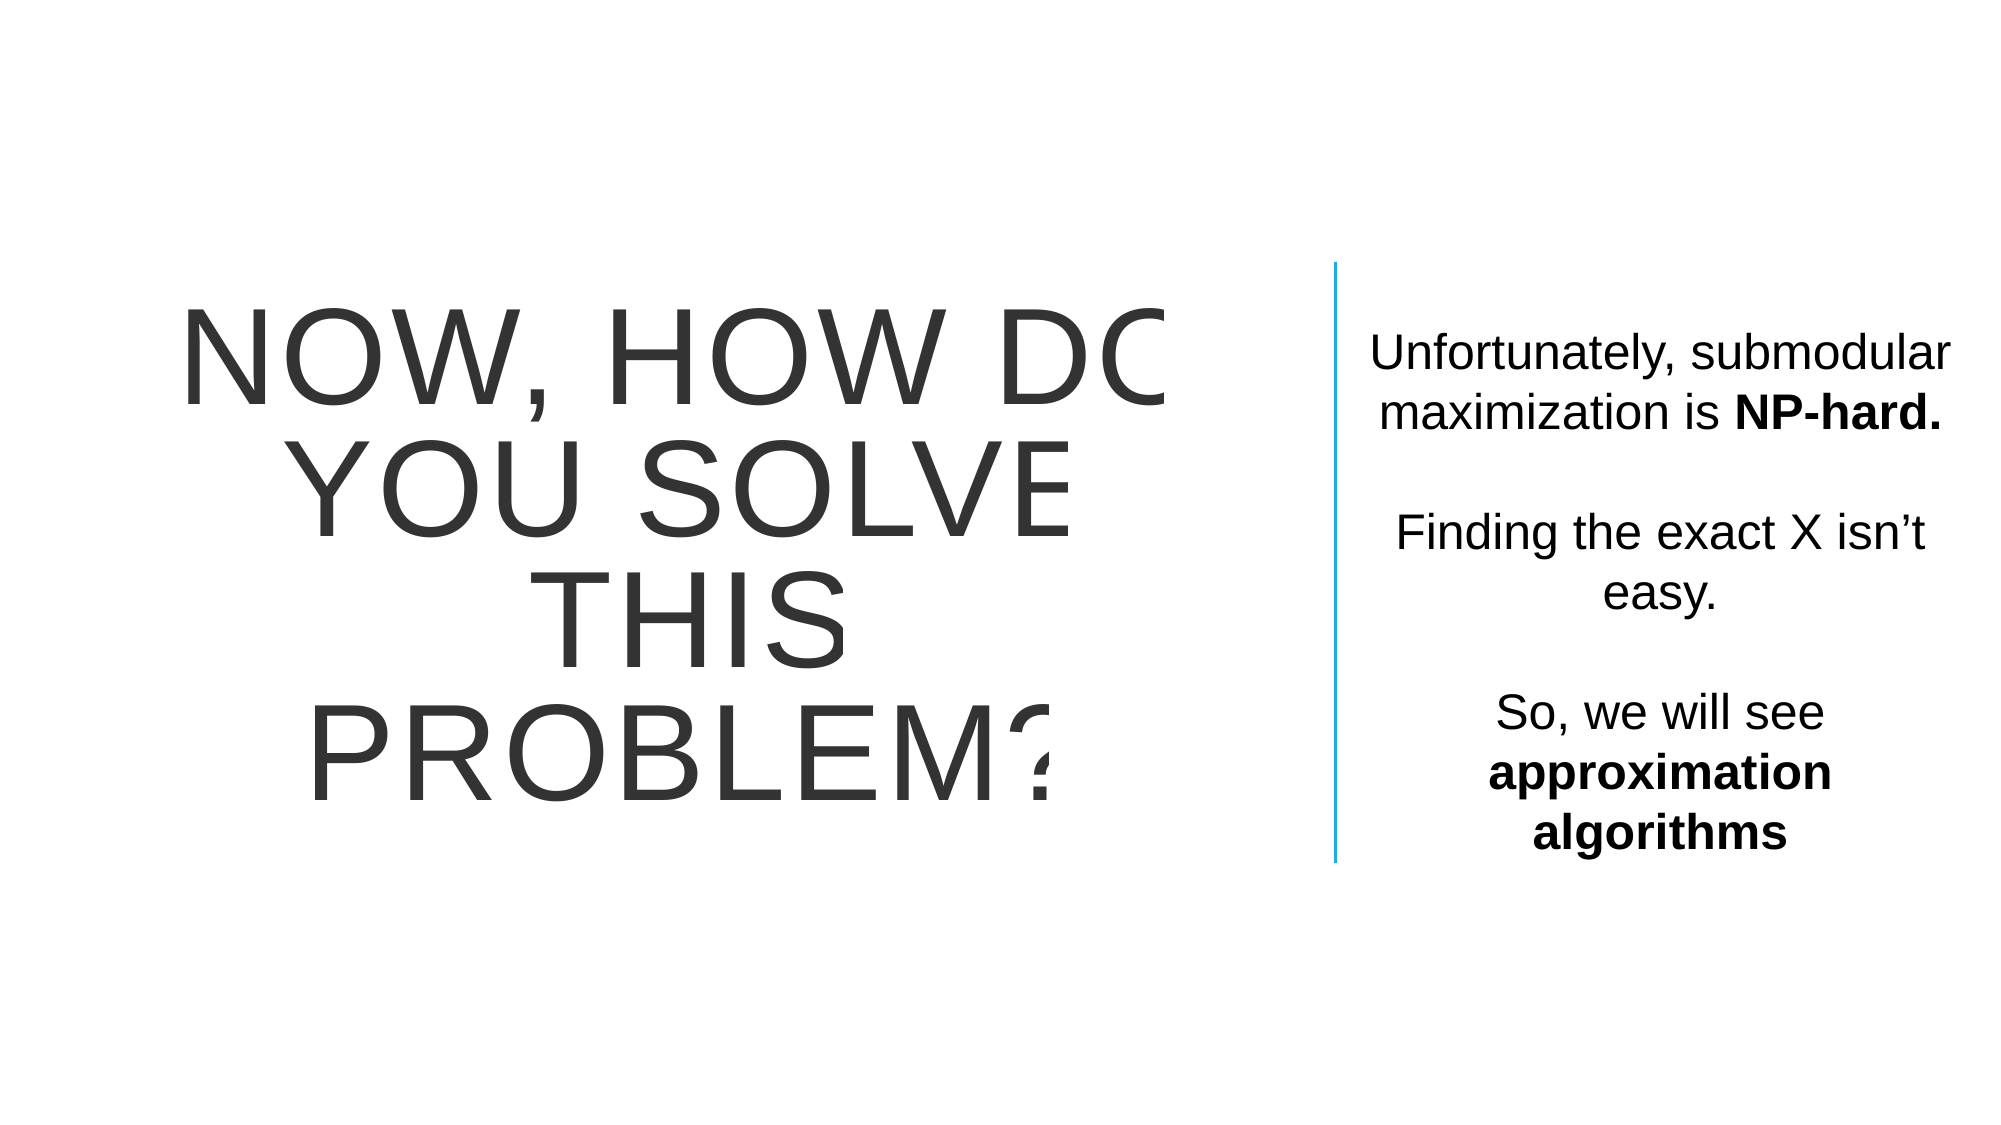

# Now, how do you solve this problem?
Unfortunately, submodular maximization is NP-hard.

Finding the exact X isn’t easy.

So, we will see approximation algorithms